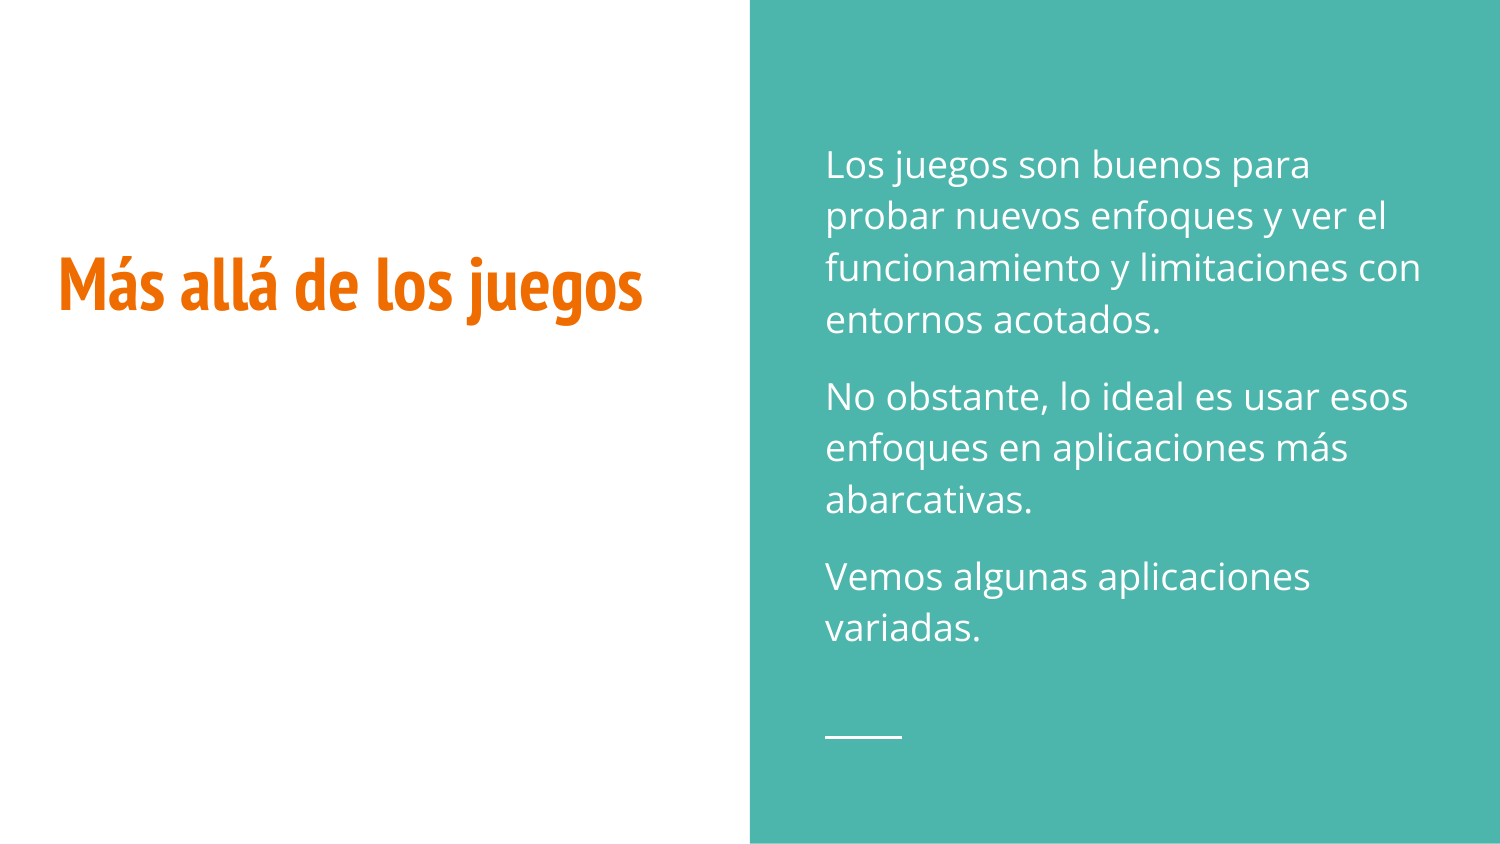

Los juegos son buenos para probar nuevos enfoques y ver el funcionamiento y limitaciones con entornos acotados.
No obstante, lo ideal es usar esos enfoques en aplicaciones más abarcativas.
Vemos algunas aplicaciones variadas.

# Más allá de los juegos